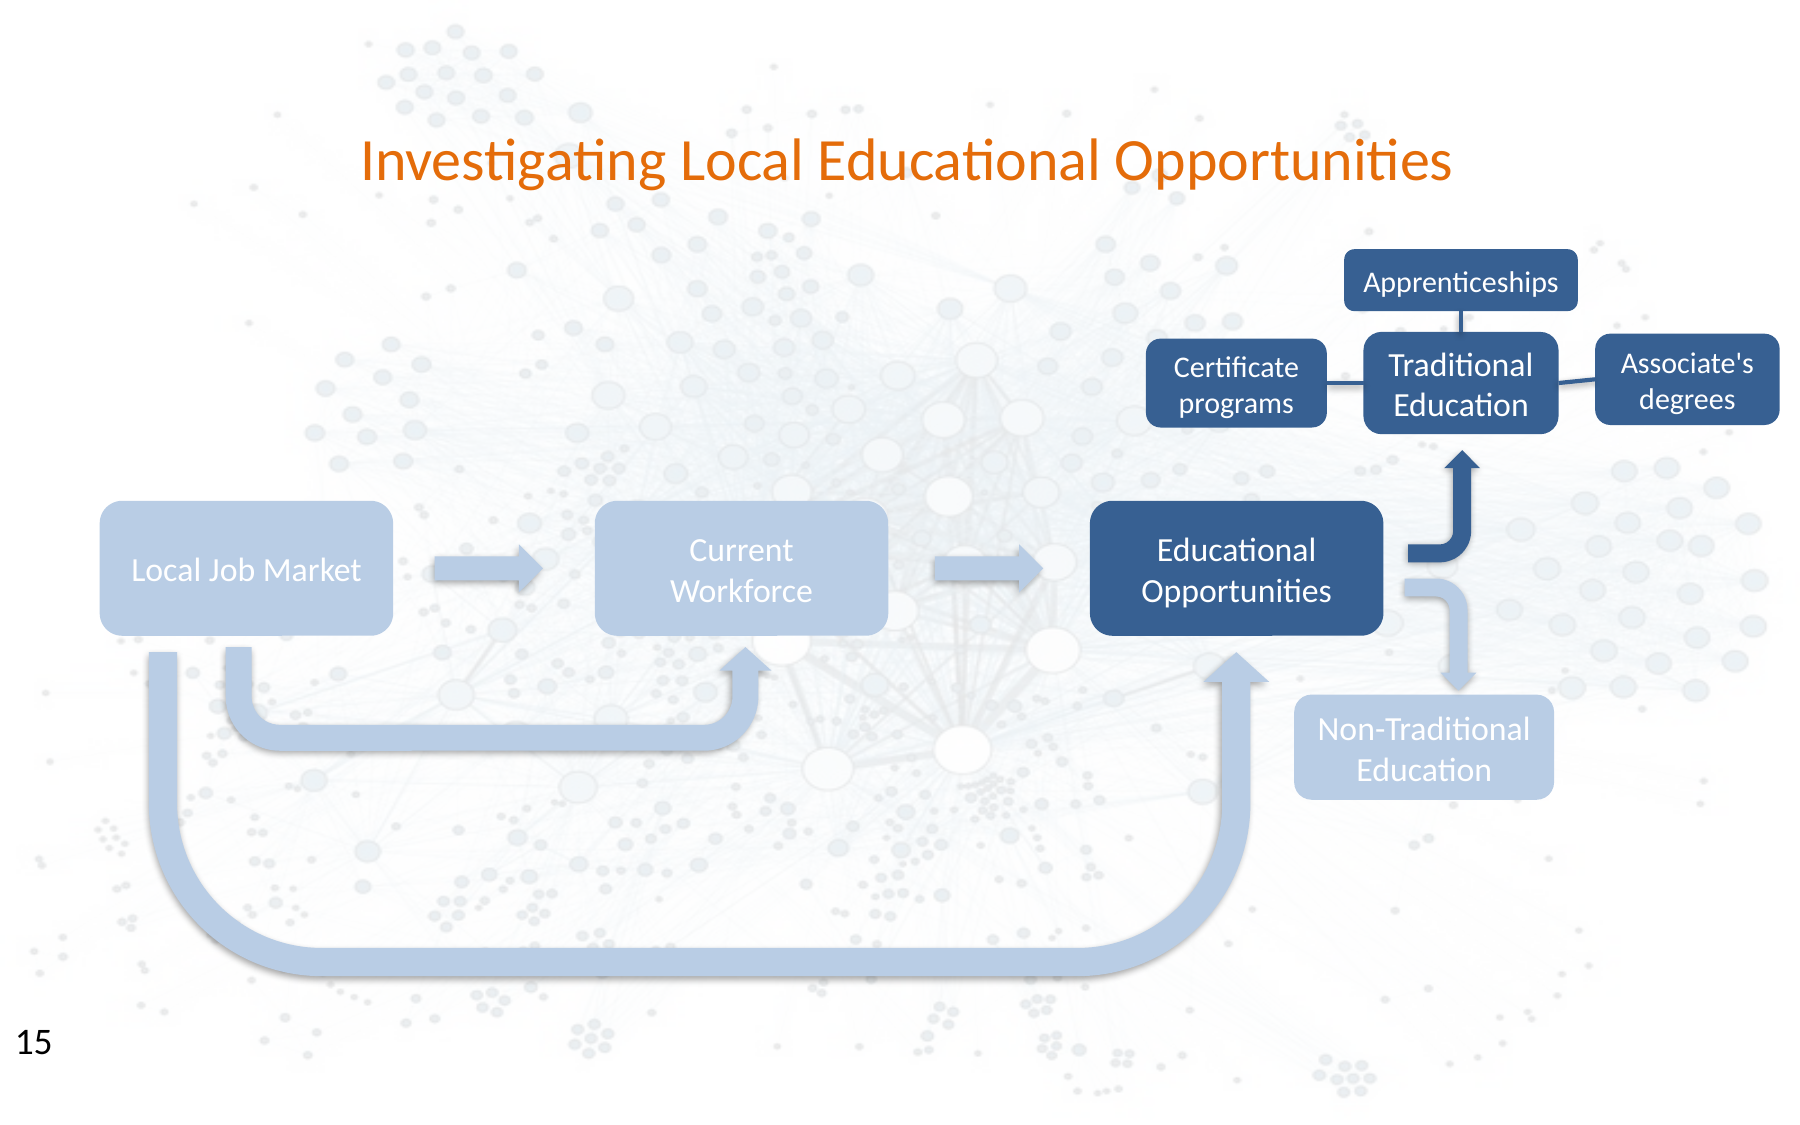

Investigating Local Educational Opportunities
Apprenticeships
Traditional Education
Associate's degrees
Certificate programs

Local Job Market
Current Workforce
Educational Opportunities

Non-Traditional Education
Non-Traditional Education

Massively open online courses
Coding bootcamps
15
Certifications